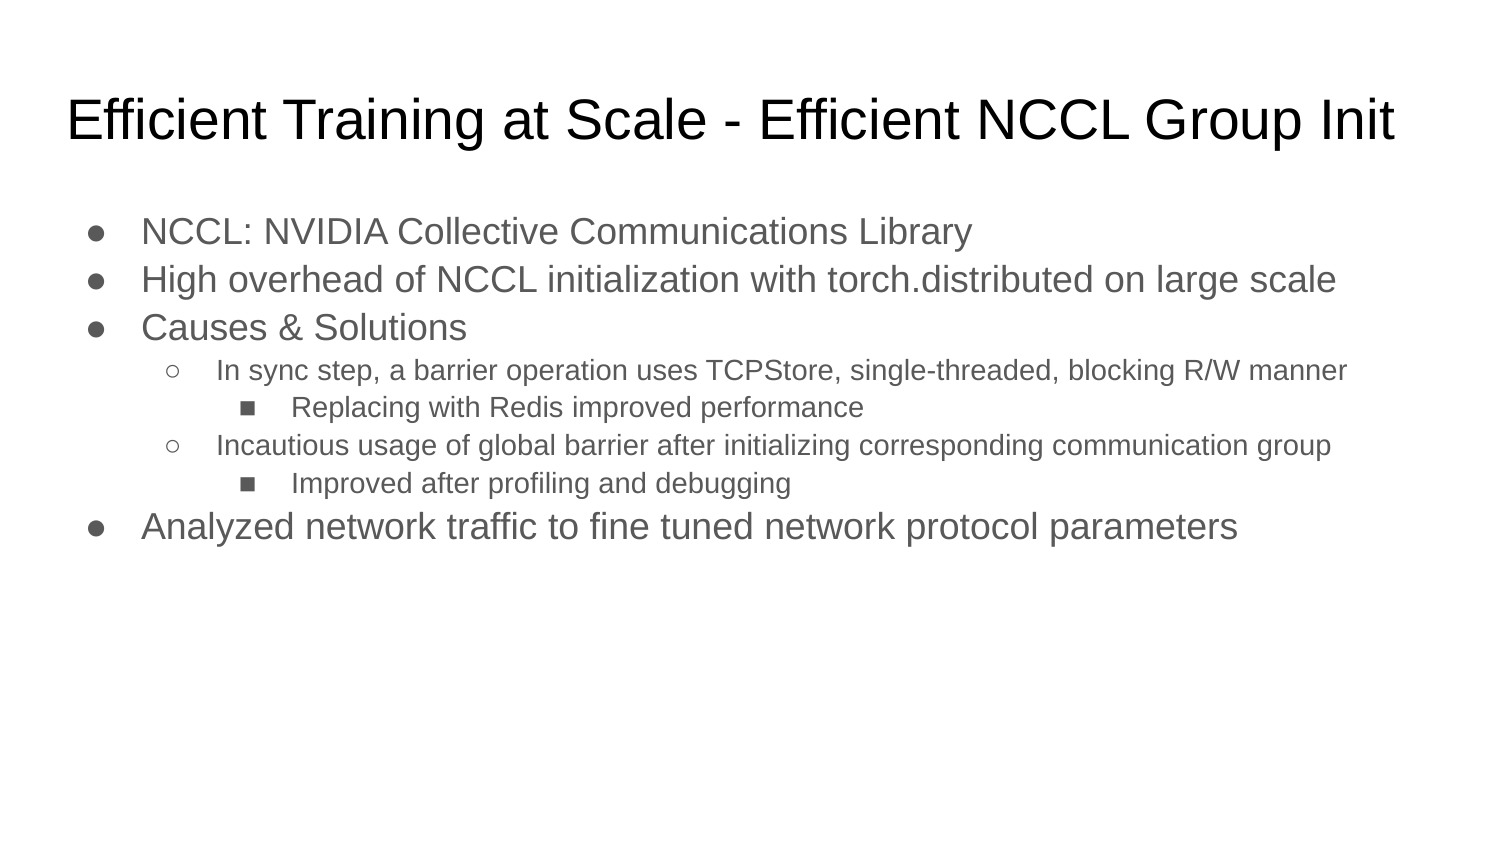

# Efficient Training at Scale - Efficient NCCL Group Init
NCCL: NVIDIA Collective Communications Library
High overhead of NCCL initialization with torch.distributed on large scale
Causes & Solutions
In sync step, a barrier operation uses TCPStore, single-threaded, blocking R/W manner
Replacing with Redis improved performance
Incautious usage of global barrier after initializing corresponding communication group
Improved after profiling and debugging
Analyzed network traffic to fine tuned network protocol parameters